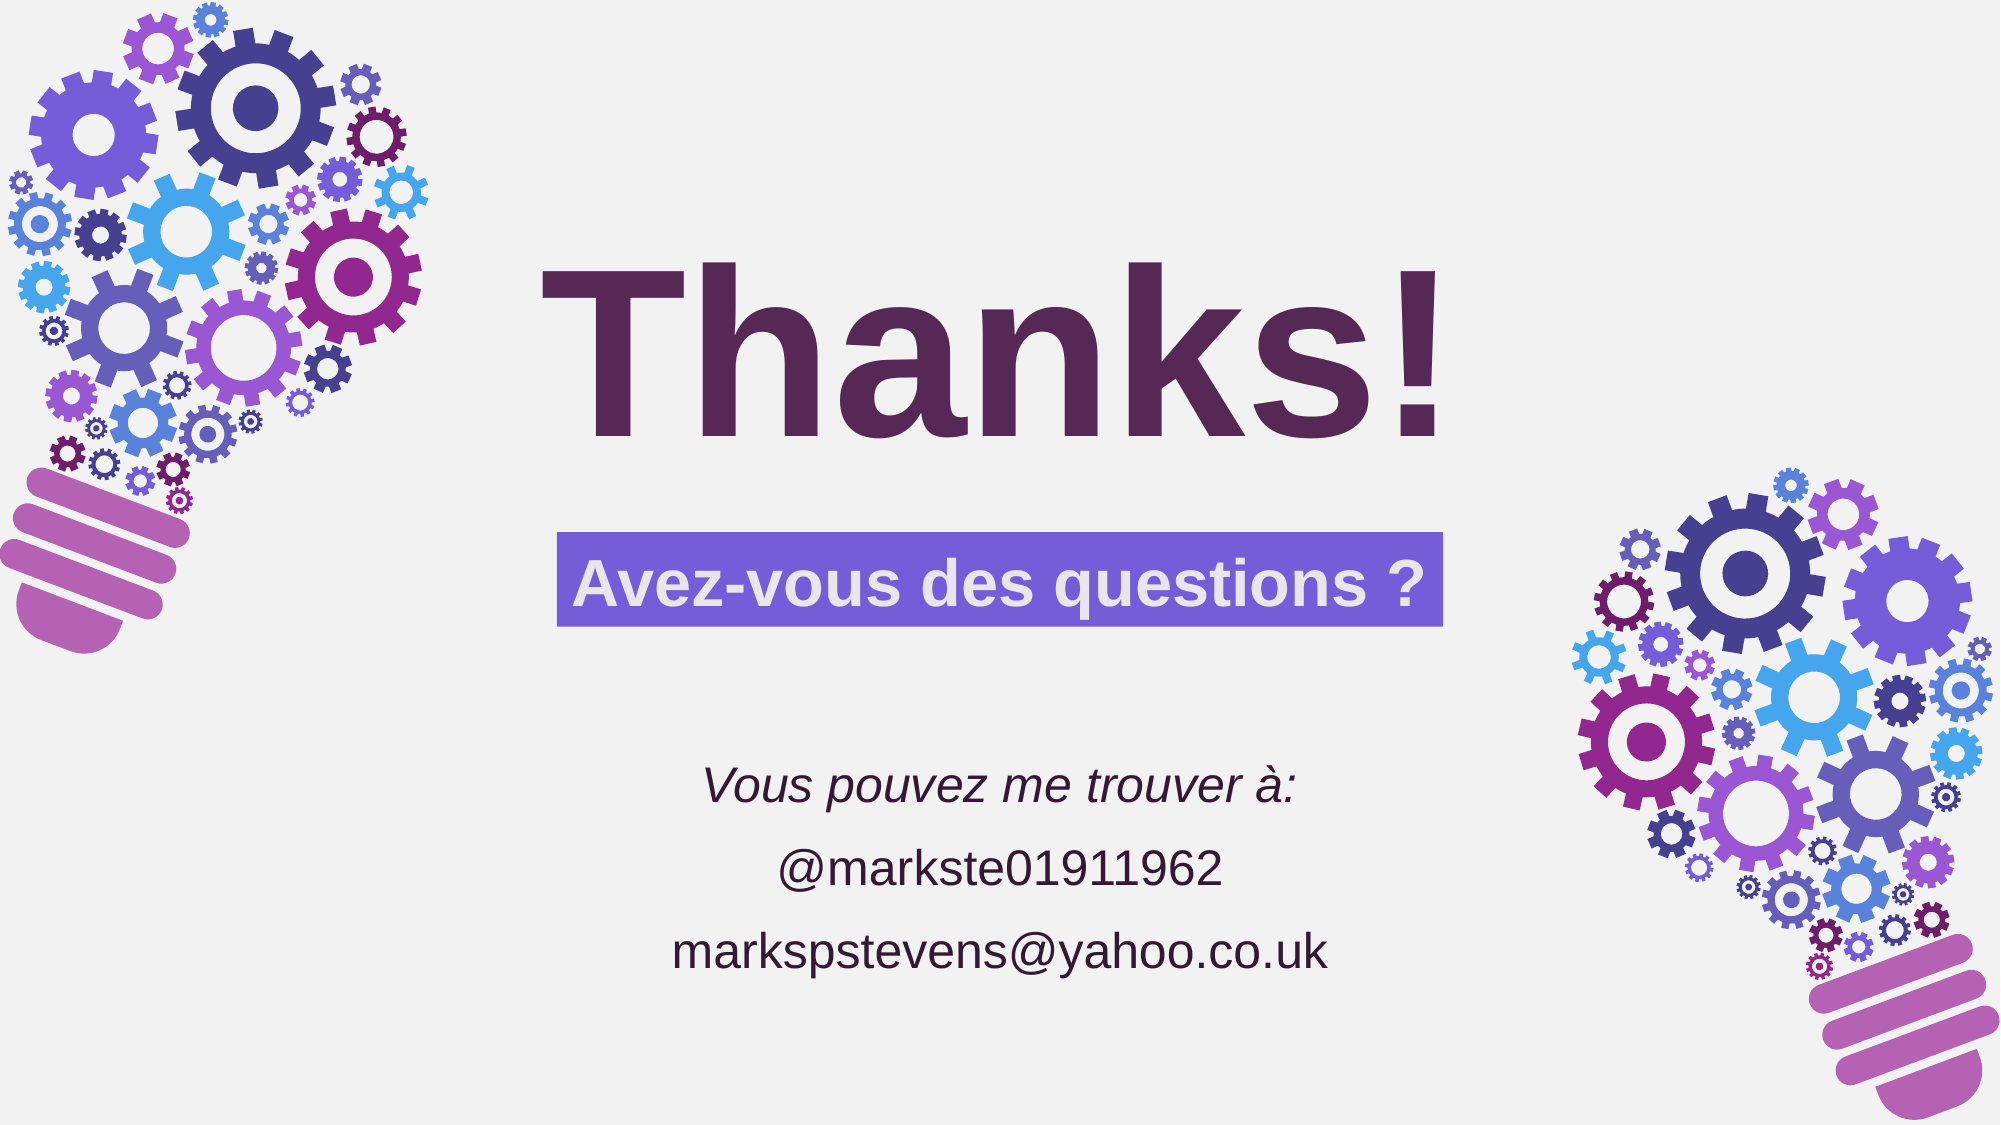

Thanks!
Avez-vous des questions ?
Vous pouvez me trouver à: @markste01911962 markspstevens@yahoo.co.uk